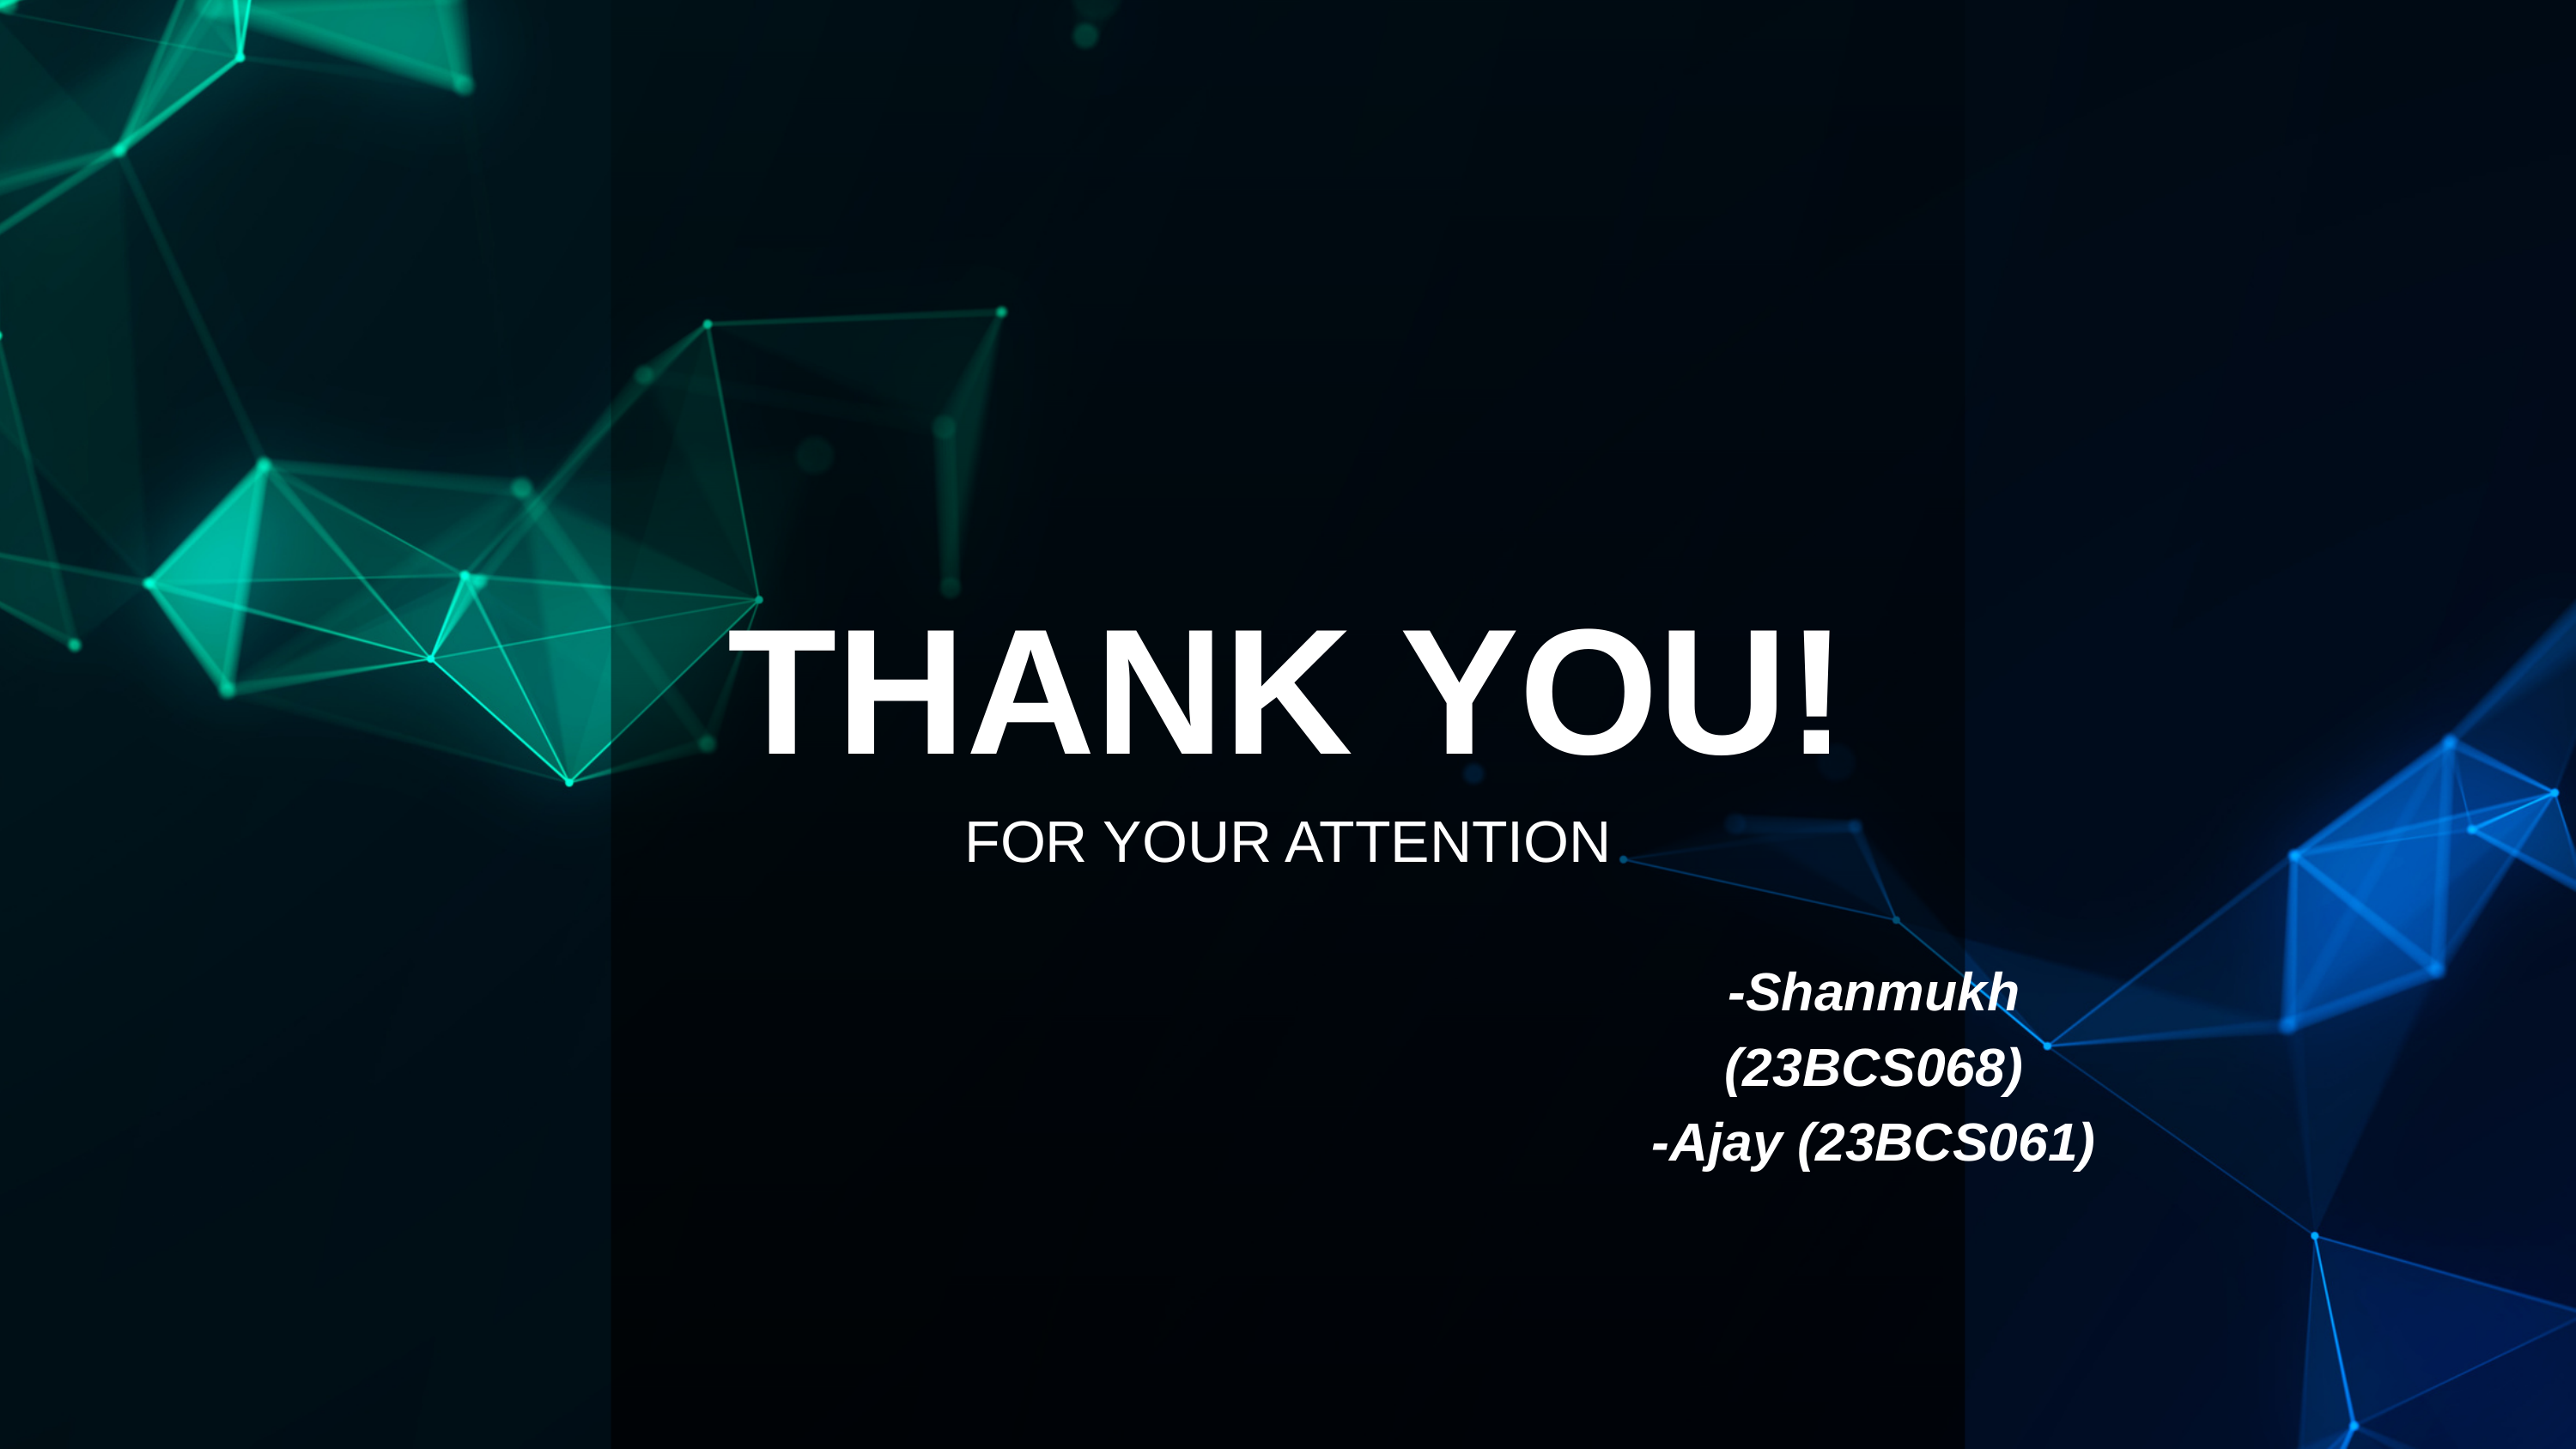

THANK YOU!
FOR YOUR ATTENTION
-Shanmukh (23BCS068)
-Ajay (23BCS061)